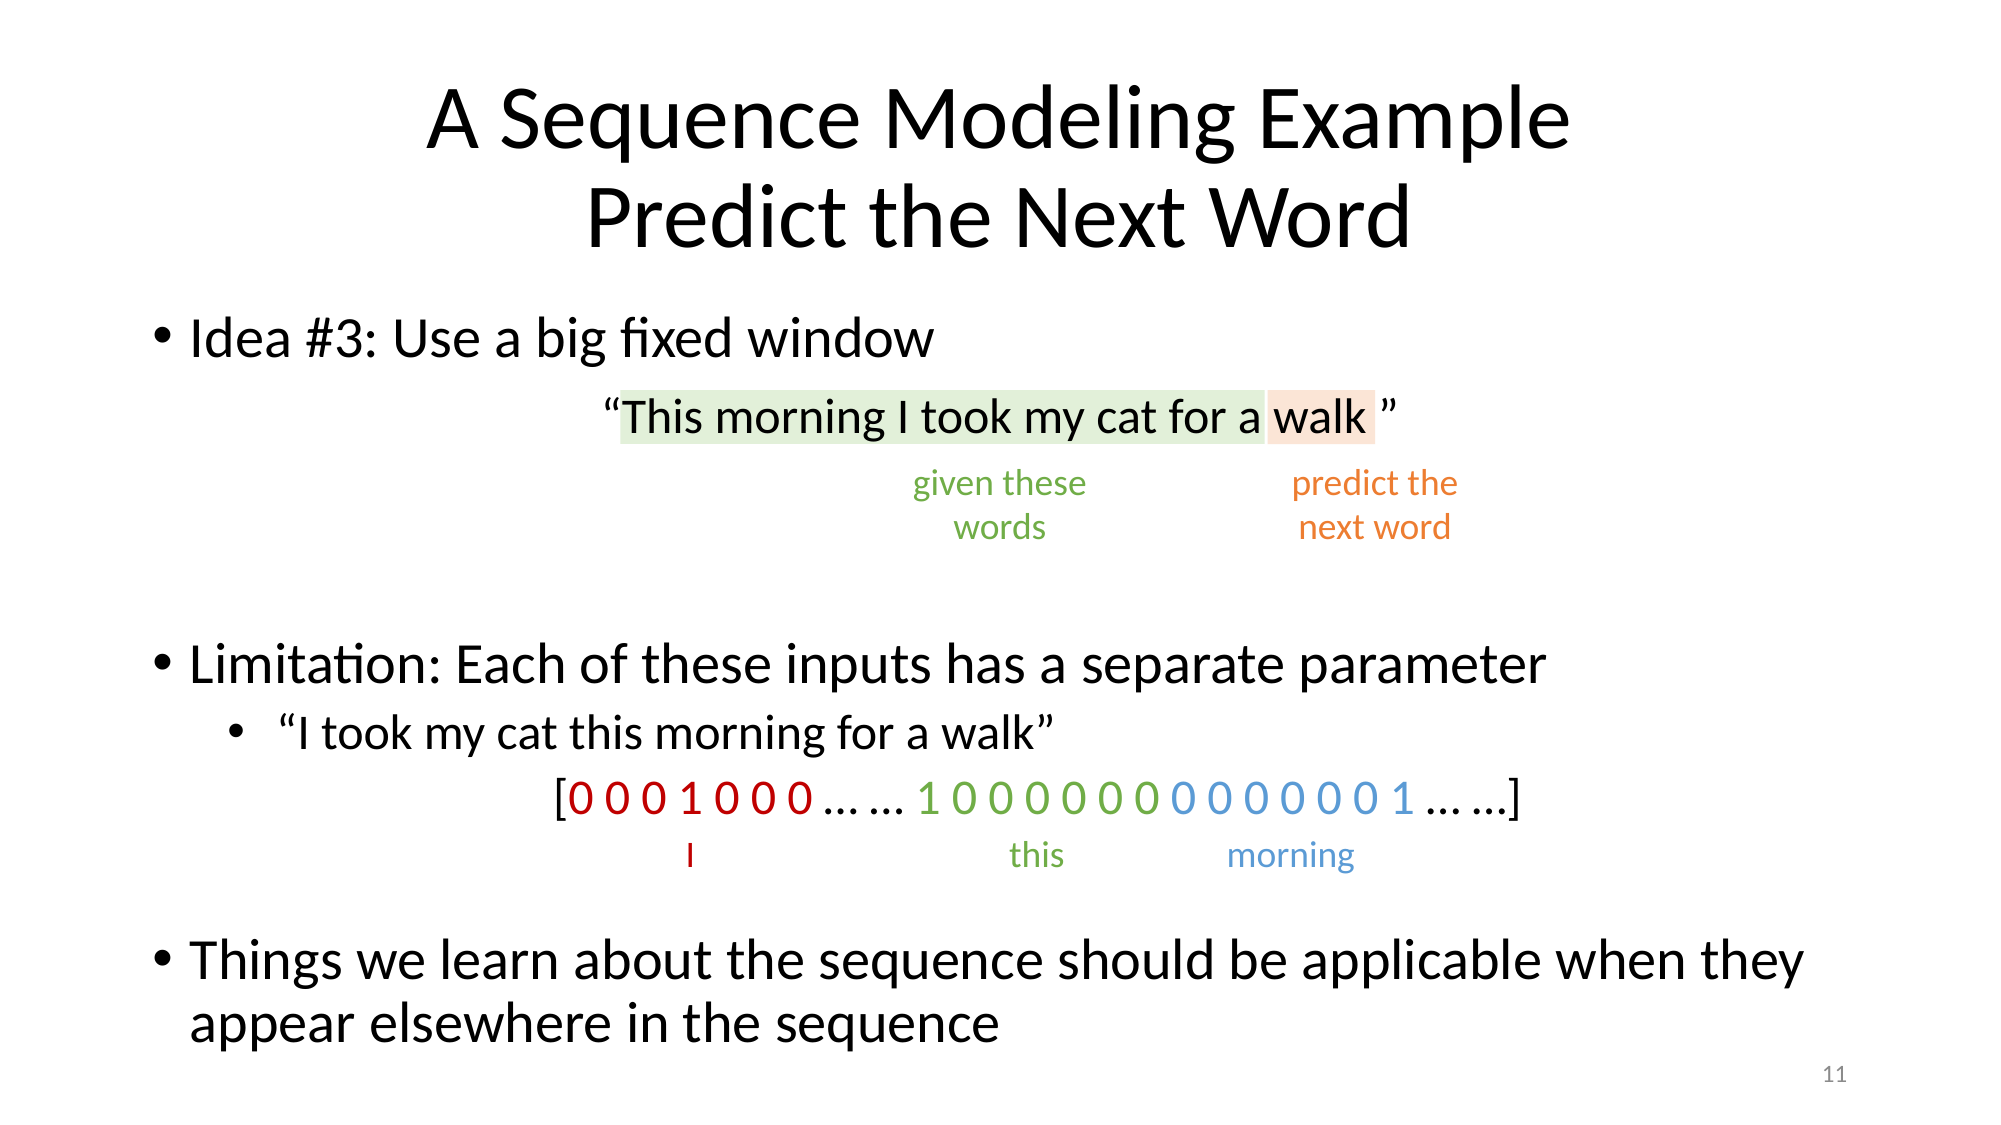

# A Sequence Modeling Example Predict the Next Word
Idea #3: Use a big fixed window
“This morning I took my cat for a walk ”

Limitation: Each of these inputs has a separate parameter
 “I took my cat this morning for a walk”
[0 0 0 1 0 0 0 … … 1 0 0 0 0 0 0 0 0 0 0 0 0 1 … …]

Things we learn about the sequence should be applicable when they appear elsewhere in the sequence

given these words
predict the next word
I
this
morning
11